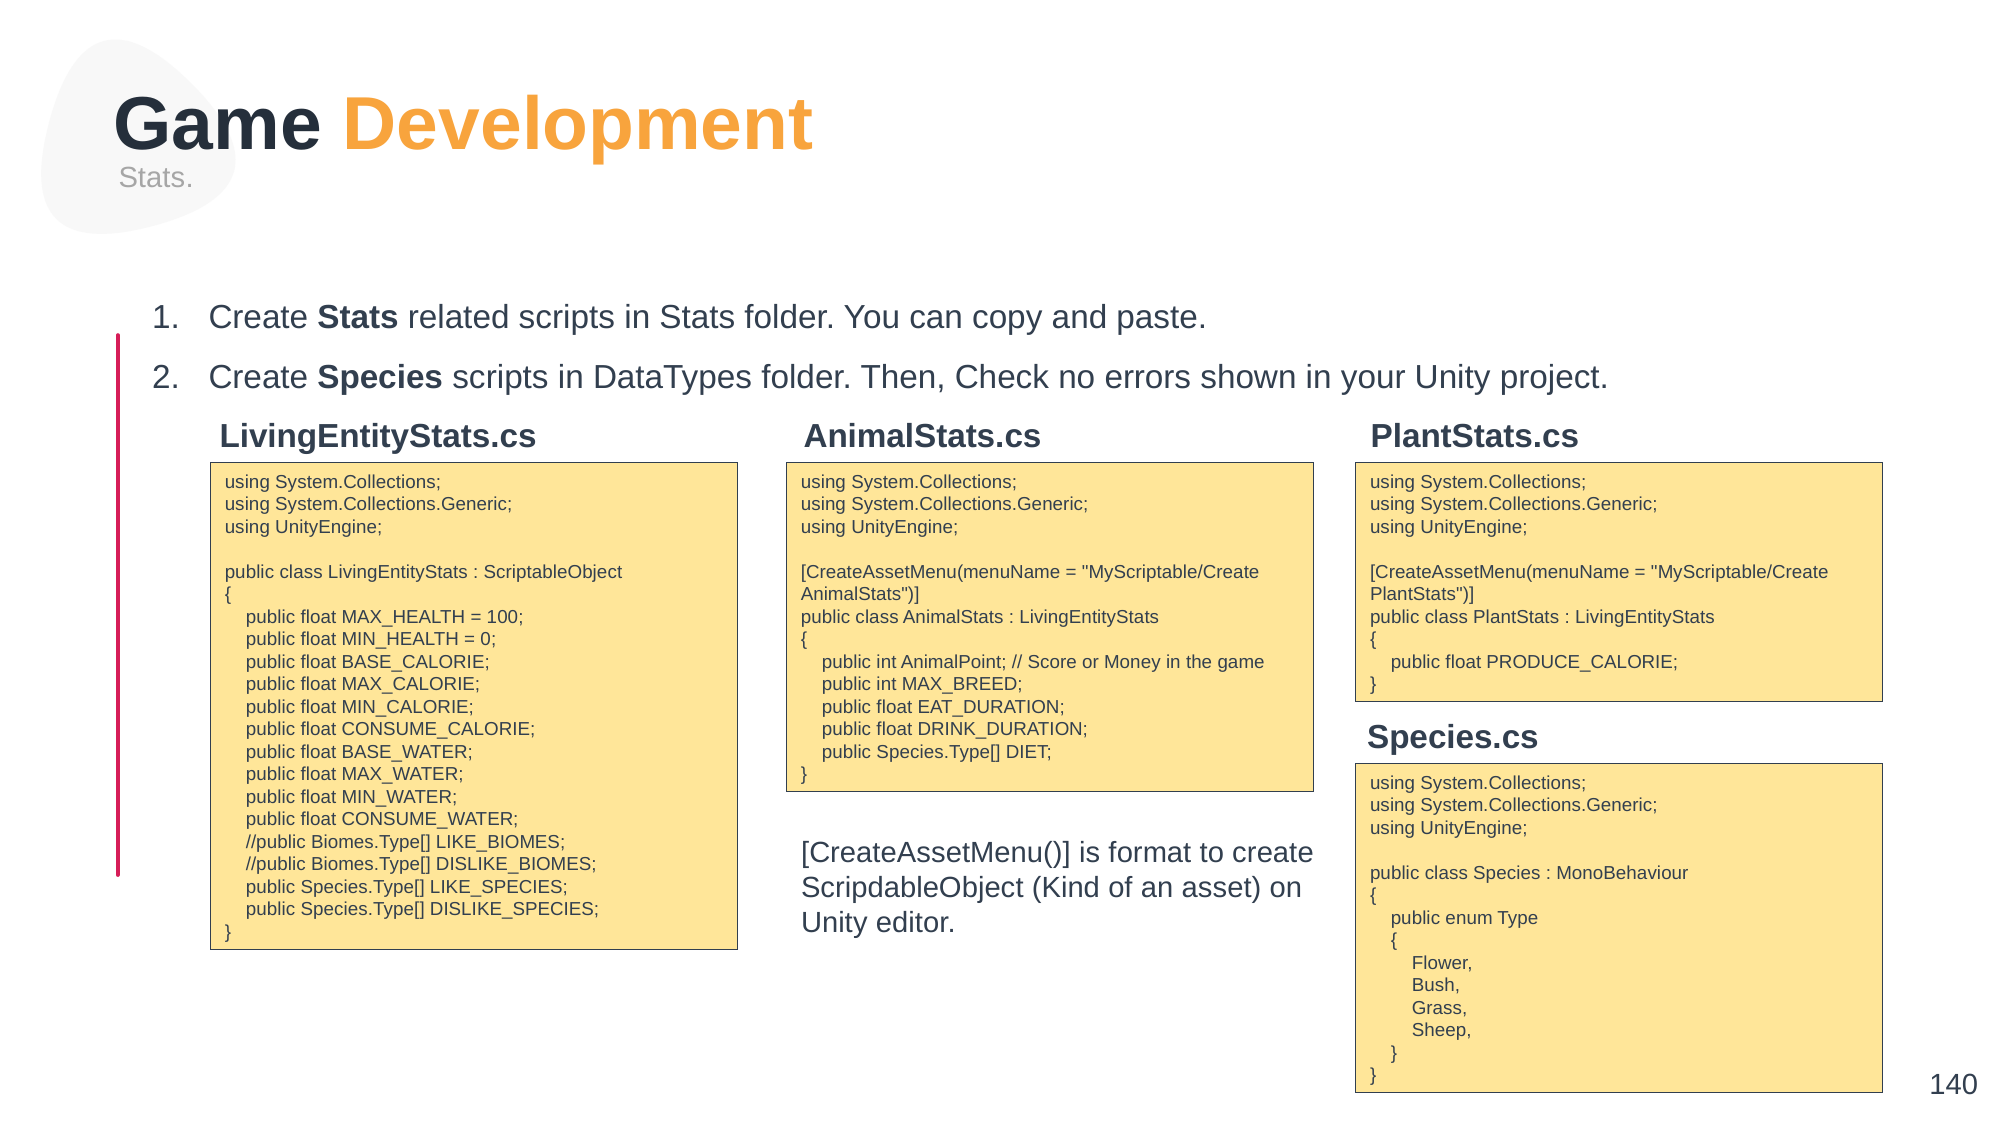

Game Development
Stats.
Create Stats related scripts in Stats folder. You can copy and paste.
Create Species scripts in DataTypes folder. Then, Check no errors shown in your Unity project.
LivingEntityStats.cs
AnimalStats.cs
PlantStats.cs
using System.Collections;
using System.Collections.Generic;
using UnityEngine;

public class LivingEntityStats : ScriptableObject
{
    public float MAX_HEALTH = 100;
    public float MIN_HEALTH = 0;
    public float BASE_CALORIE;
    public float MAX_CALORIE;
    public float MIN_CALORIE;
    public float CONSUME_CALORIE;
    public float BASE_WATER;
    public float MAX_WATER;
    public float MIN_WATER;
    public float CONSUME_WATER;
    //public Biomes.Type[] LIKE_BIOMES;
    //public Biomes.Type[] DISLIKE_BIOMES;
    public Species.Type[] LIKE_SPECIES;
    public Species.Type[] DISLIKE_SPECIES;
}
using System.Collections;
using System.Collections.Generic;
using UnityEngine;

[CreateAssetMenu(menuName = "MyScriptable/Create AnimalStats")]
public class AnimalStats : LivingEntityStats
{
    public int AnimalPoint; // Score or Money in the game
    public int MAX_BREED;
    public float EAT_DURATION;
    public float DRINK_DURATION;
    public Species.Type[] DIET;
}
using System.Collections;
using System.Collections.Generic;
using UnityEngine;

[CreateAssetMenu(menuName = "MyScriptable/Create PlantStats")]
public class PlantStats : LivingEntityStats
{
    public float PRODUCE_CALORIE;
}
Species.cs
using System.Collections;
using System.Collections.Generic;
using UnityEngine;

public class Species : MonoBehaviour
{
    public enum Type
    {
        Flower,
        Bush,
        Grass,
        Sheep,
    }
}
[CreateAssetMenu()] is format to create ScripdableObject (Kind of an asset) on Unity editor.
140